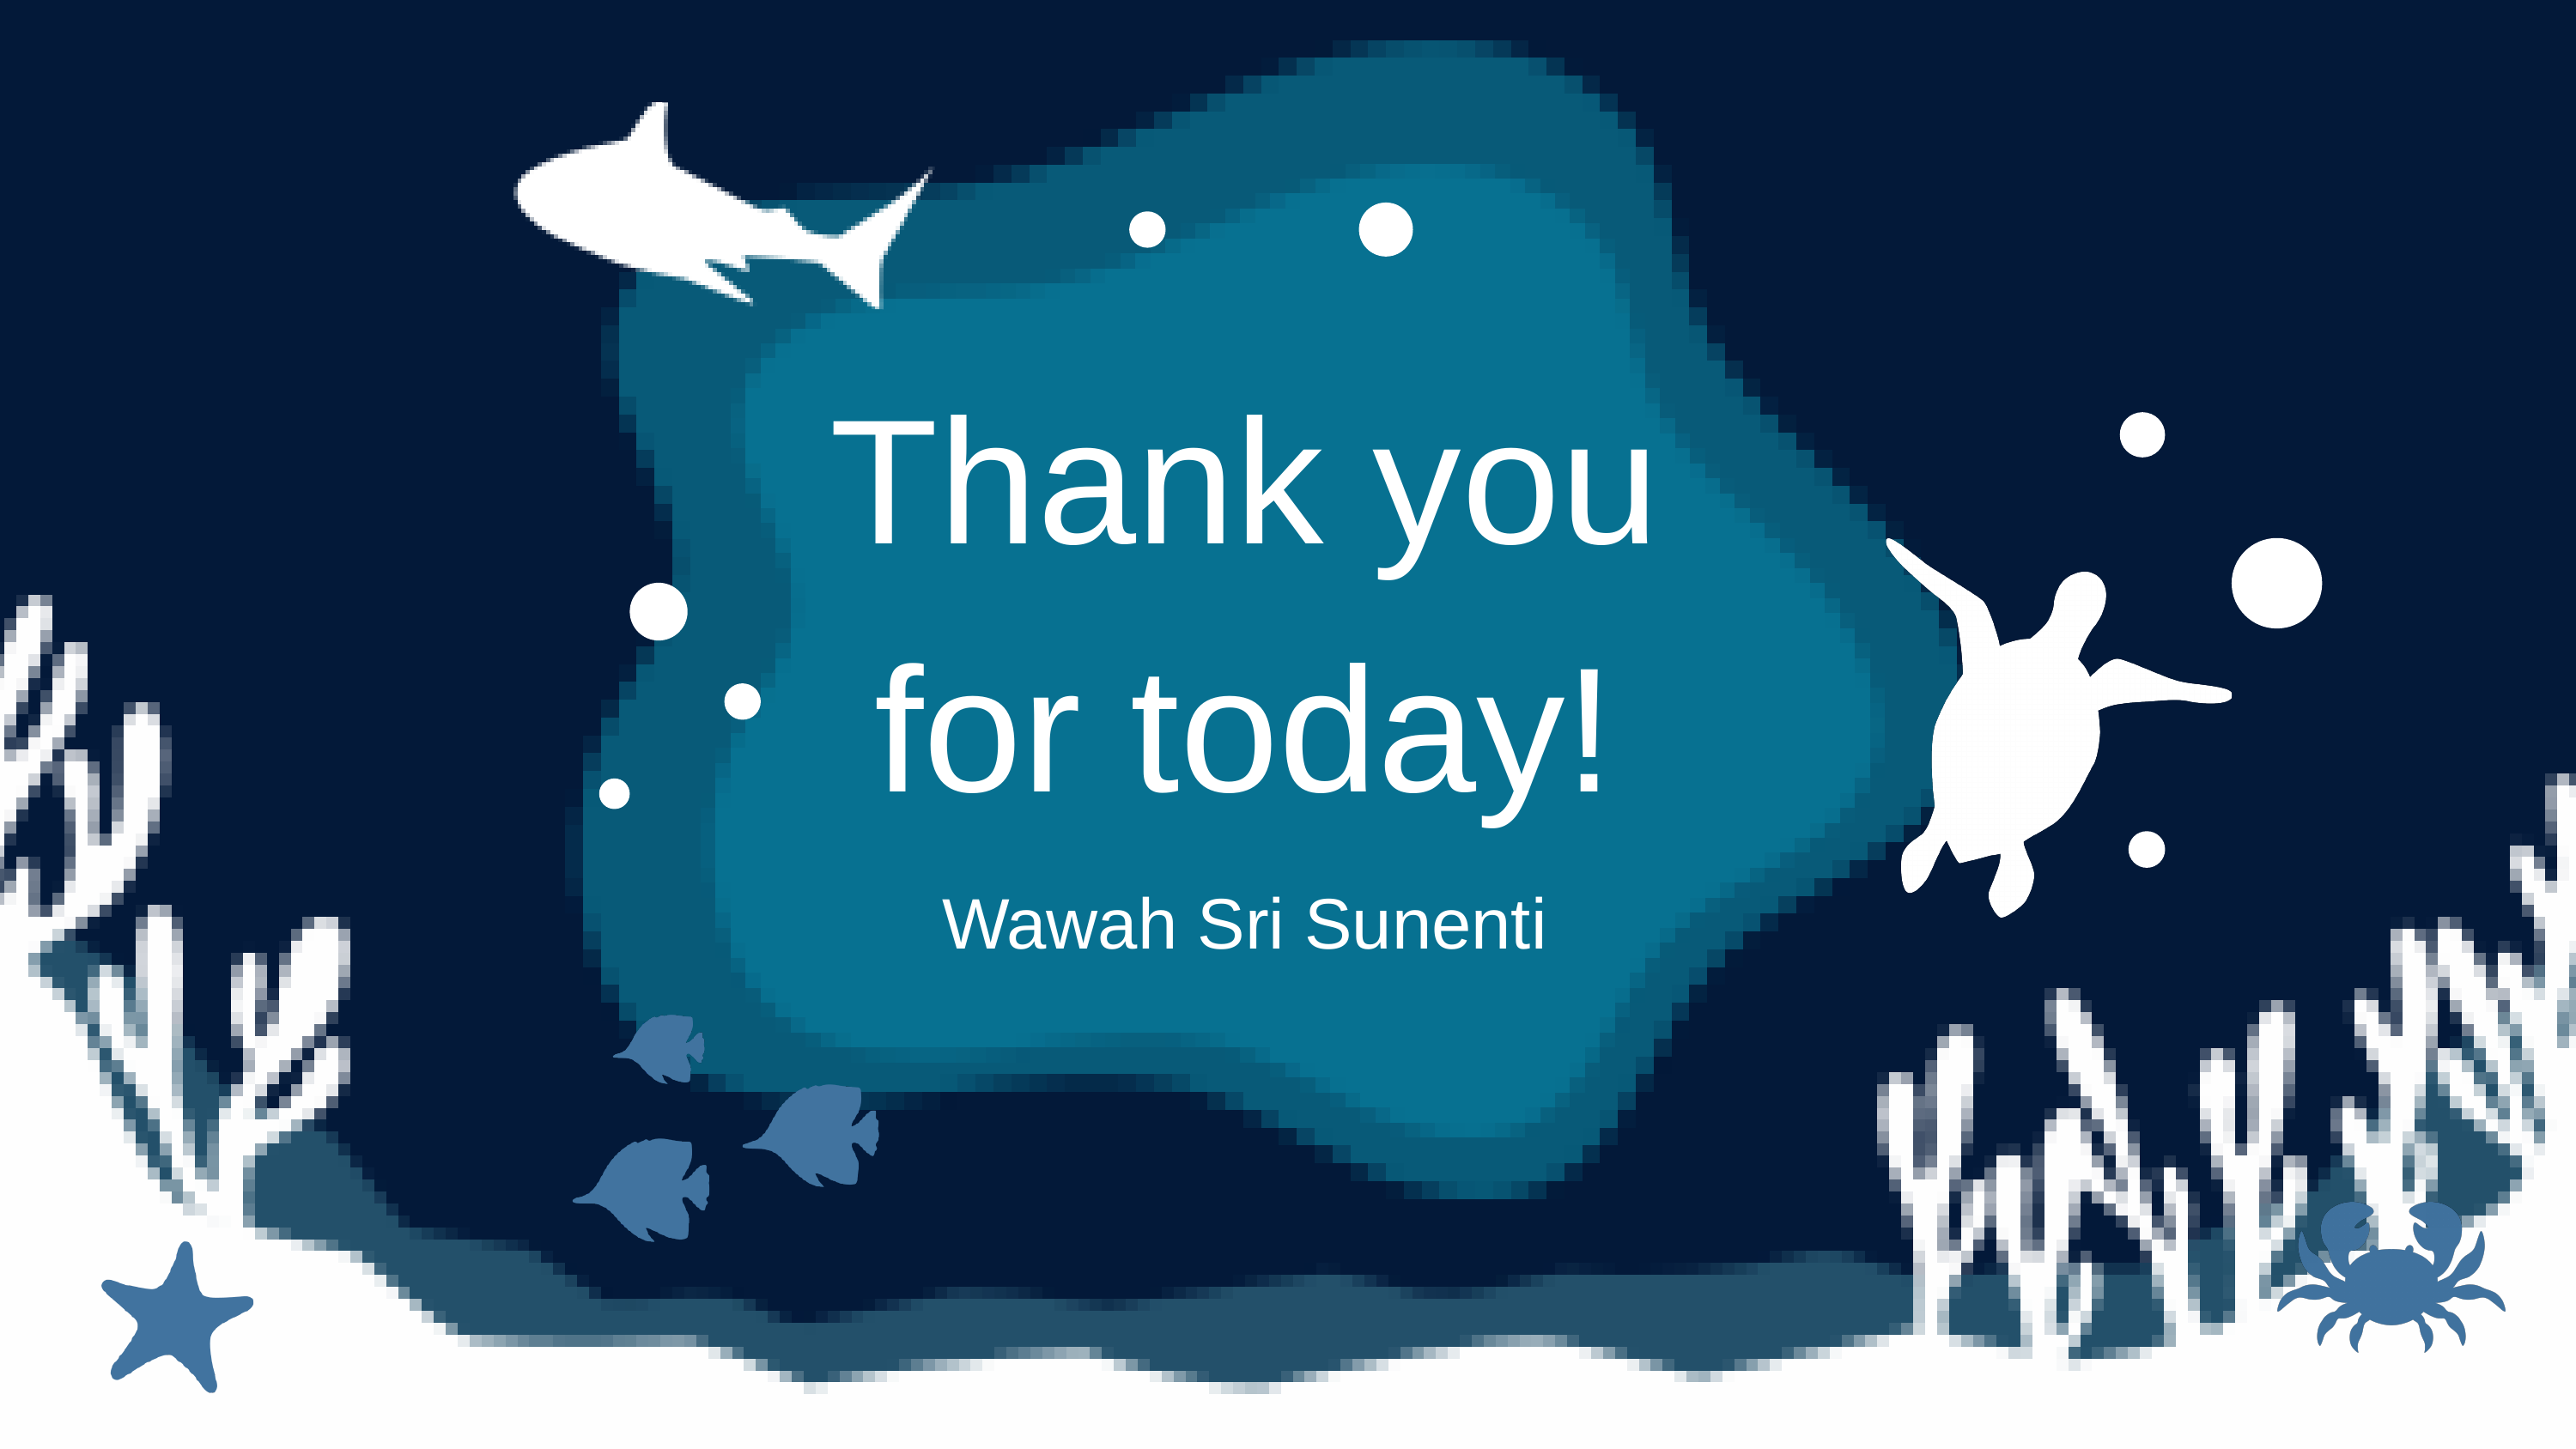

Thank you for today!

Wawah Sri Sunenti